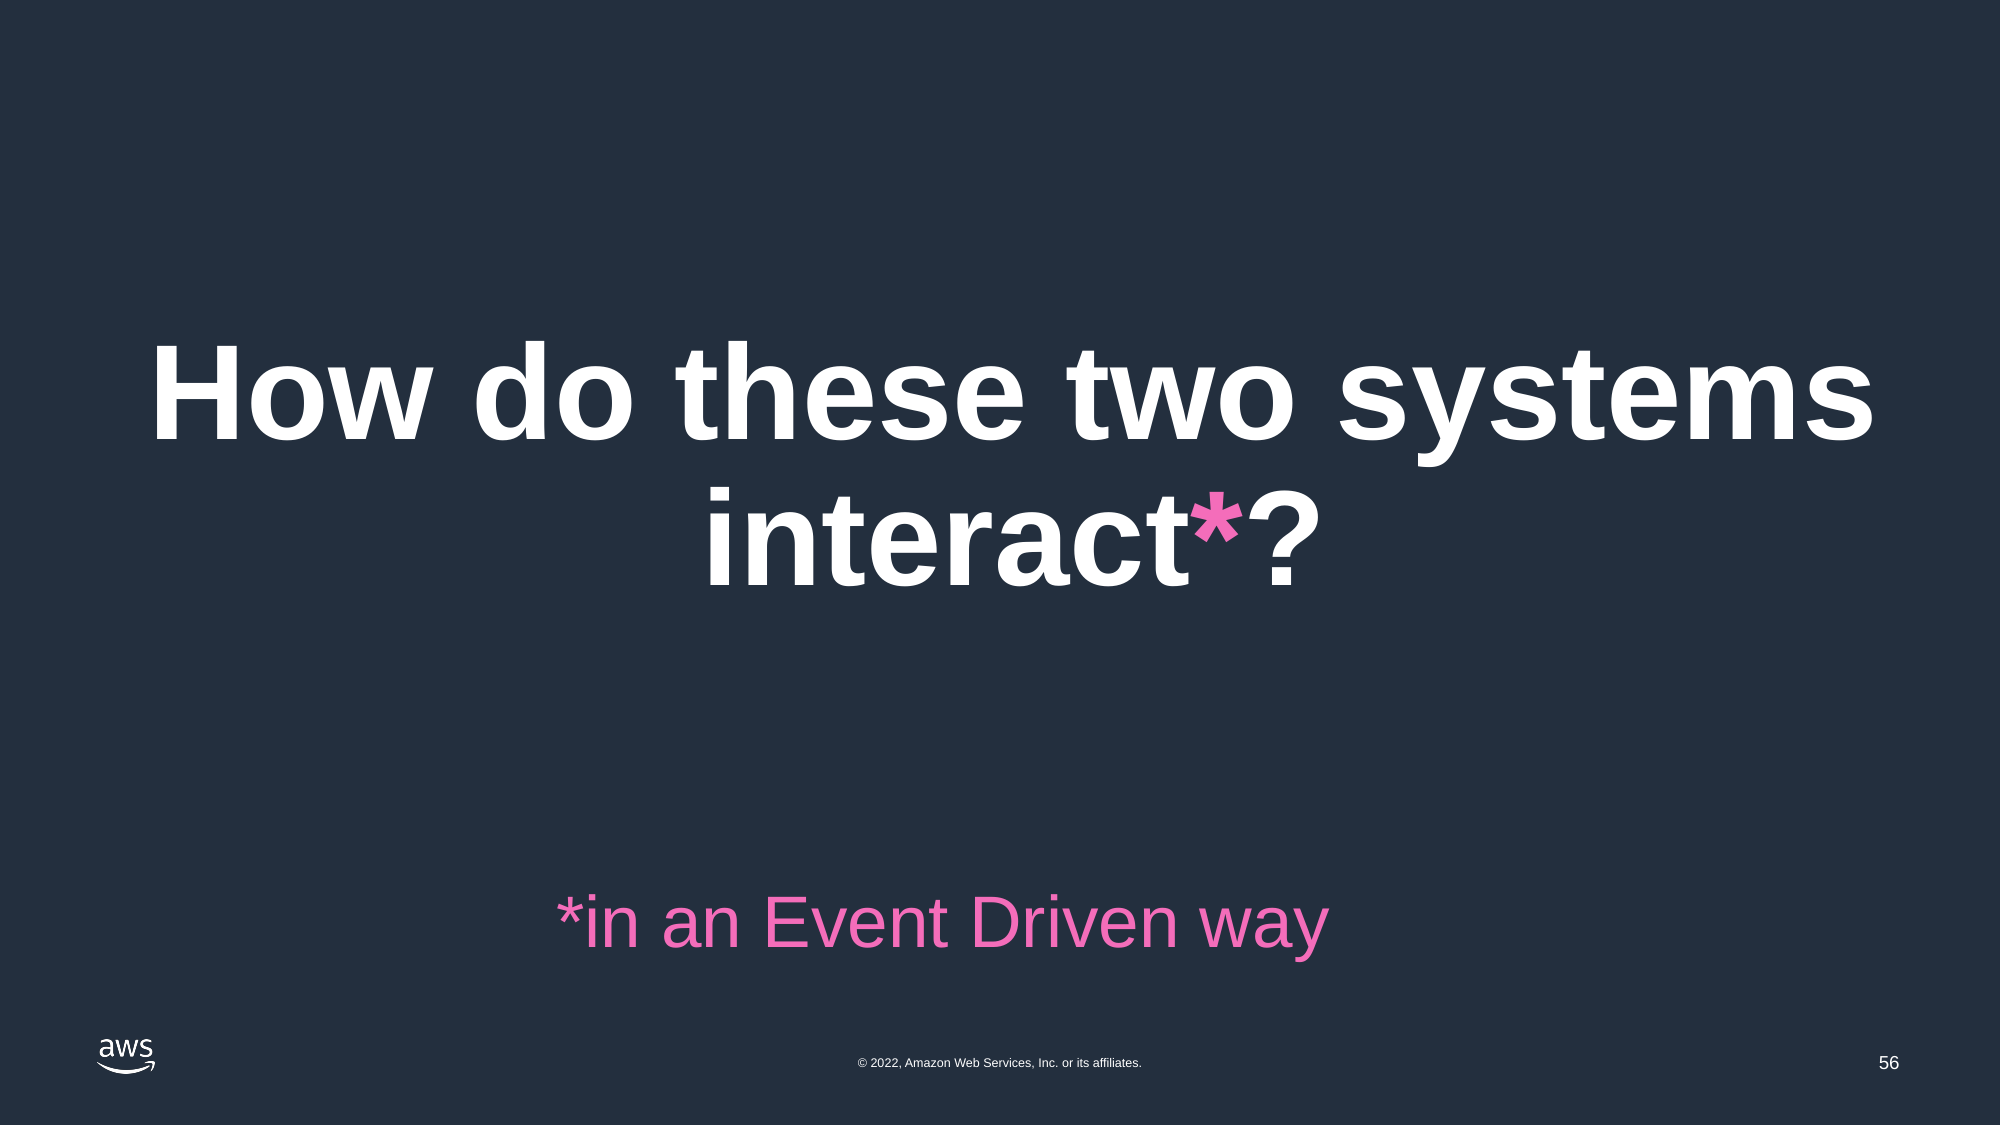

# How do these two systems interact*?
*in an Event Driven way
56